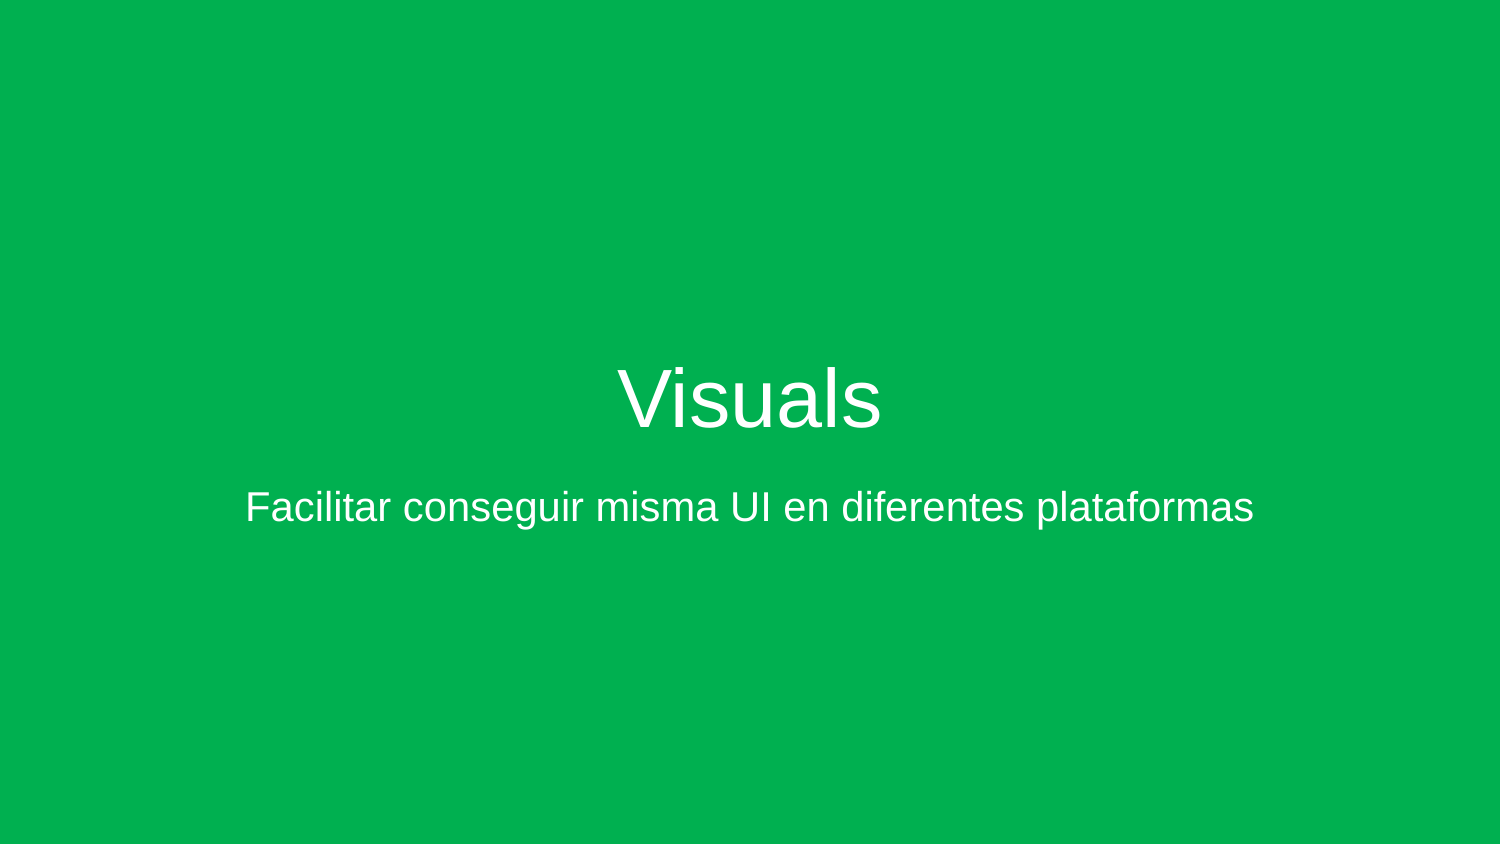

# Visuals
Facilitar conseguir misma UI en diferentes plataformas